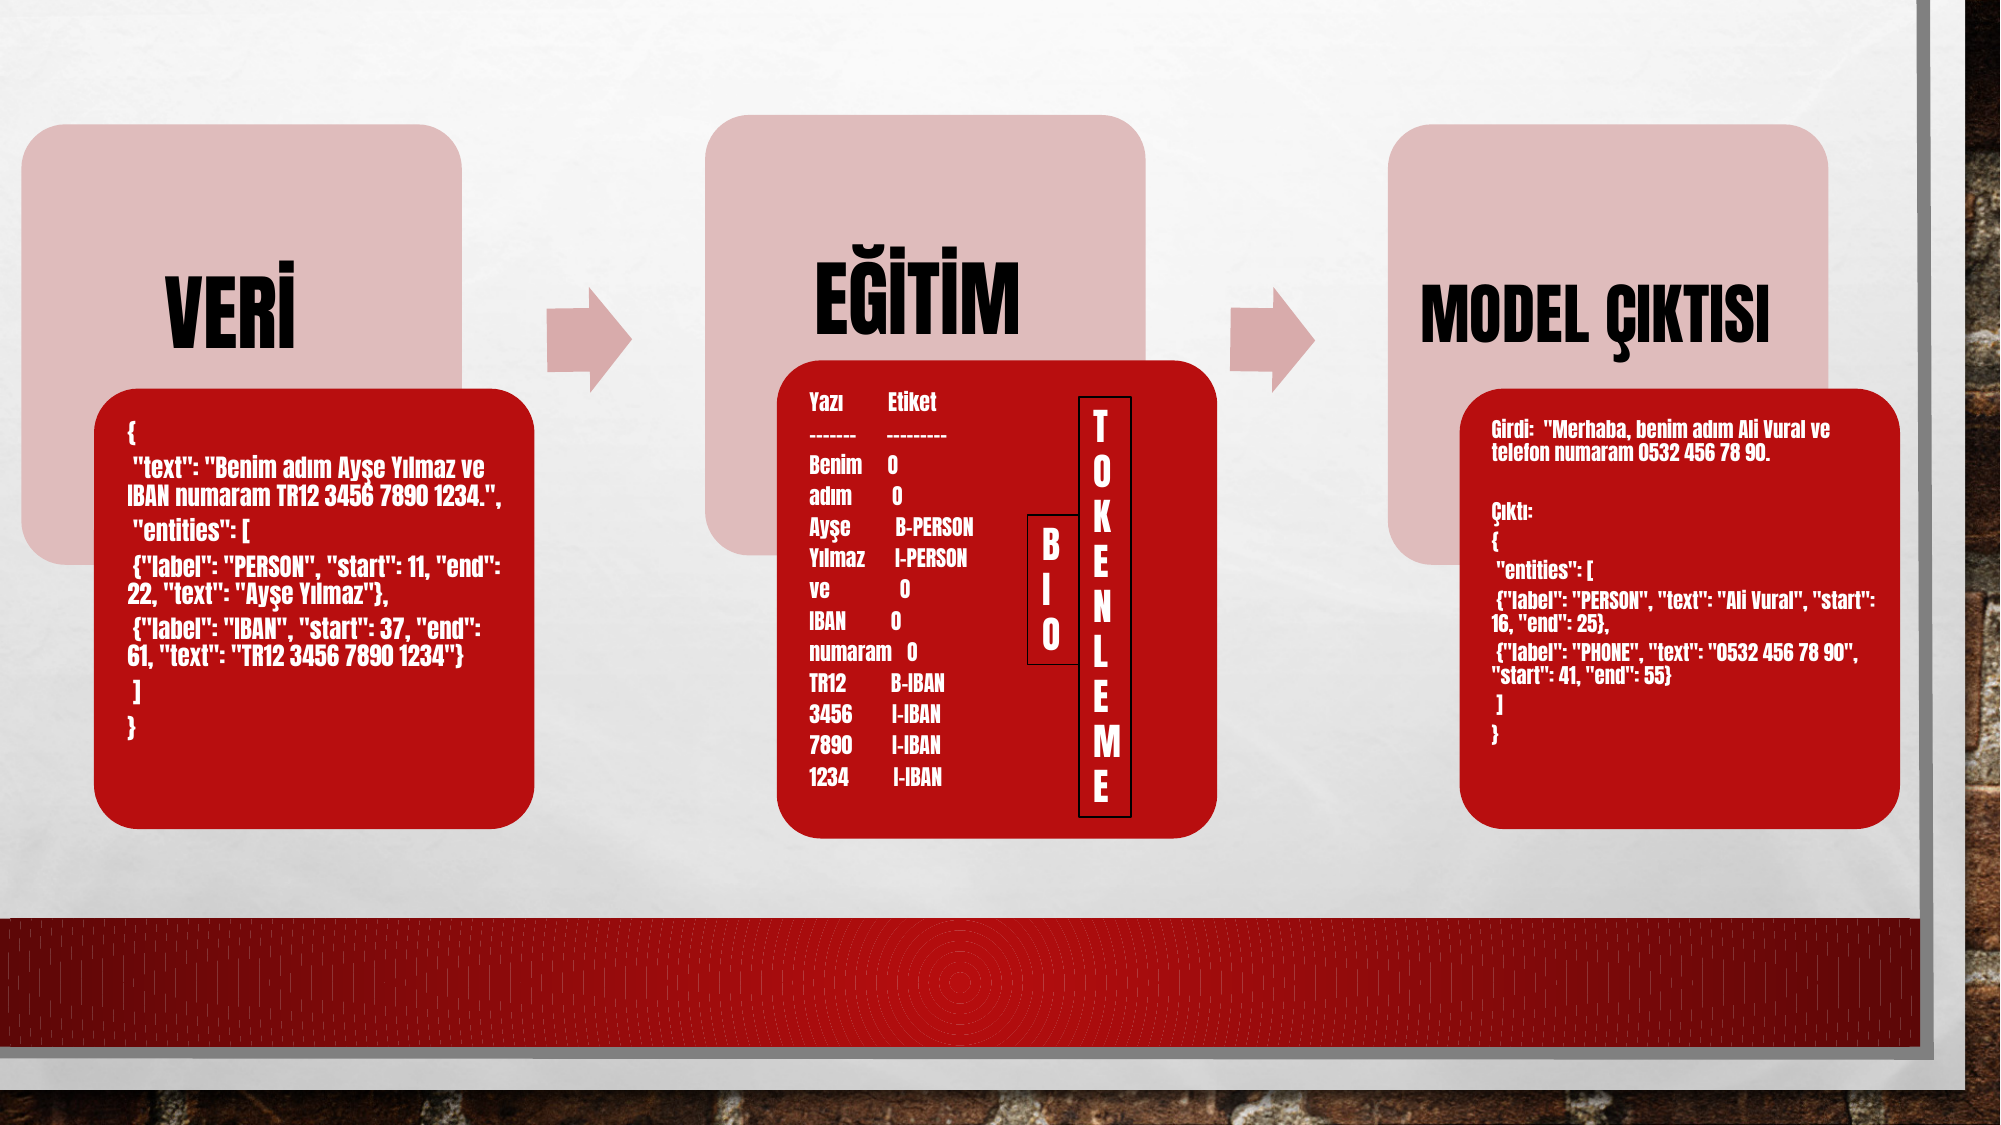

{
 "text": "Benim adım Ayşe Yılmaz ve IBAN numaram TR12 3456 7890 1234.",
 "entities": [
 {"label": "PERSON", "start": 11, "end": 22, "text": "Ayşe Yılmaz"},
 {"label": "IBAN", "start": 37, "end": 61, "text": "TR12 3456 7890 1234"}
 ]
}

Yazı         Etiket
-------      ---------
Benim     O
adım        O
Ayşe         B-PERSON
Yılmaz      I-PERSON
ve              O
IBAN         O
numaram   O
TR12         B-IBAN
3456        I-IBAN
7890        I-IBAN
1234         I-IBAN

Girdi:  "Merhaba, benim adım Ali Vural ve telefon numaram 0532 456 78 90.

Çıktı:
{
 "entities": [
 {"label": "PERSON", "text": "Ali Vural", "start": 16, "end": 25},
 {"label": "PHONE", "text": "0532 456 78 90", "start": 41, "end": 55}
 ]
}

EĞİTİM
VERİ
MODEL ÇIKTISI
T
O
K
E
N
L
E
M
E
B
I
O